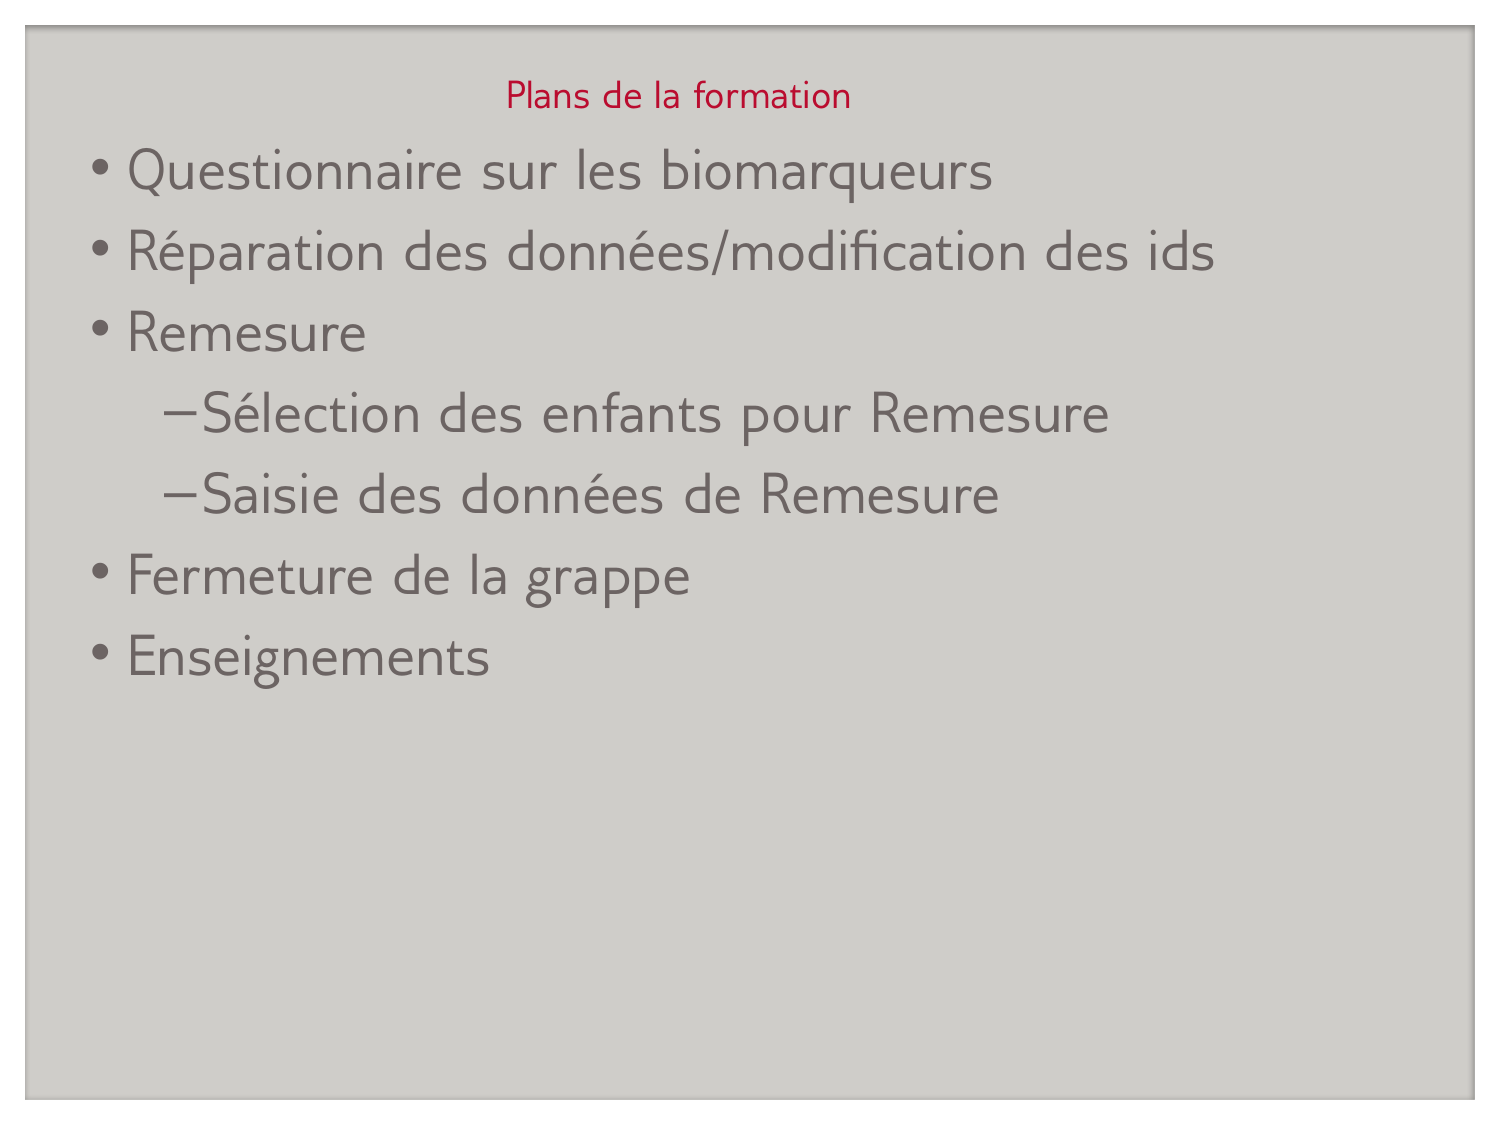

# Plans de la formation
Questionnaire sur les biomarqueurs
Réparation des données/modification des ids
Remesure
Sélection des enfants pour Remesure
Saisie des données de Remesure
Fermeture de la grappe
Enseignements